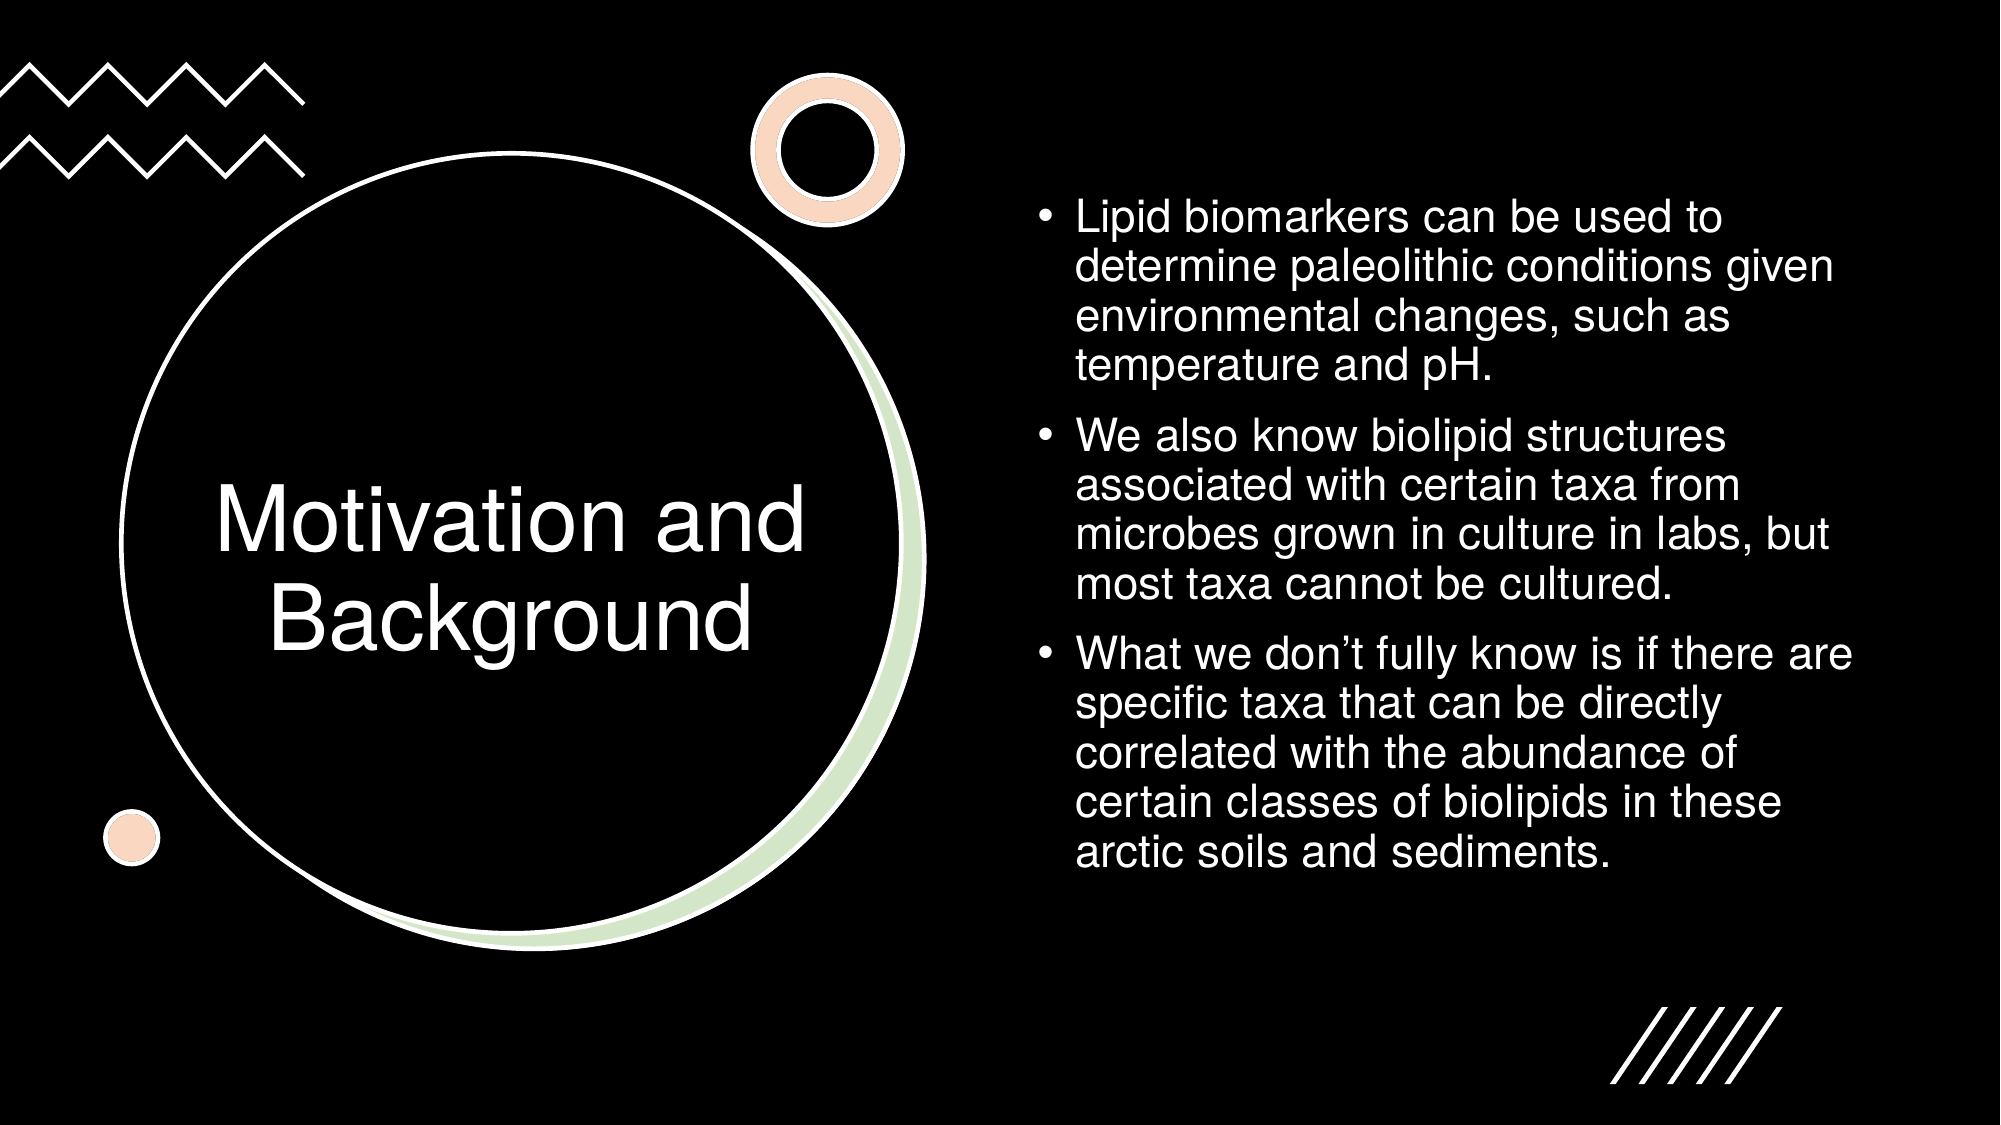

Lipid biomarkers can be used to determine paleolithic conditions given environmental changes, such as temperature and pH.
We also know biolipid structures associated with certain taxa from microbes grown in culture in labs, but most taxa cannot be cultured.
What we don’t fully know is if there are specific taxa that can be directly correlated with the abundance of certain classes of biolipids in these arctic soils and sediments.
# Motivation and Background